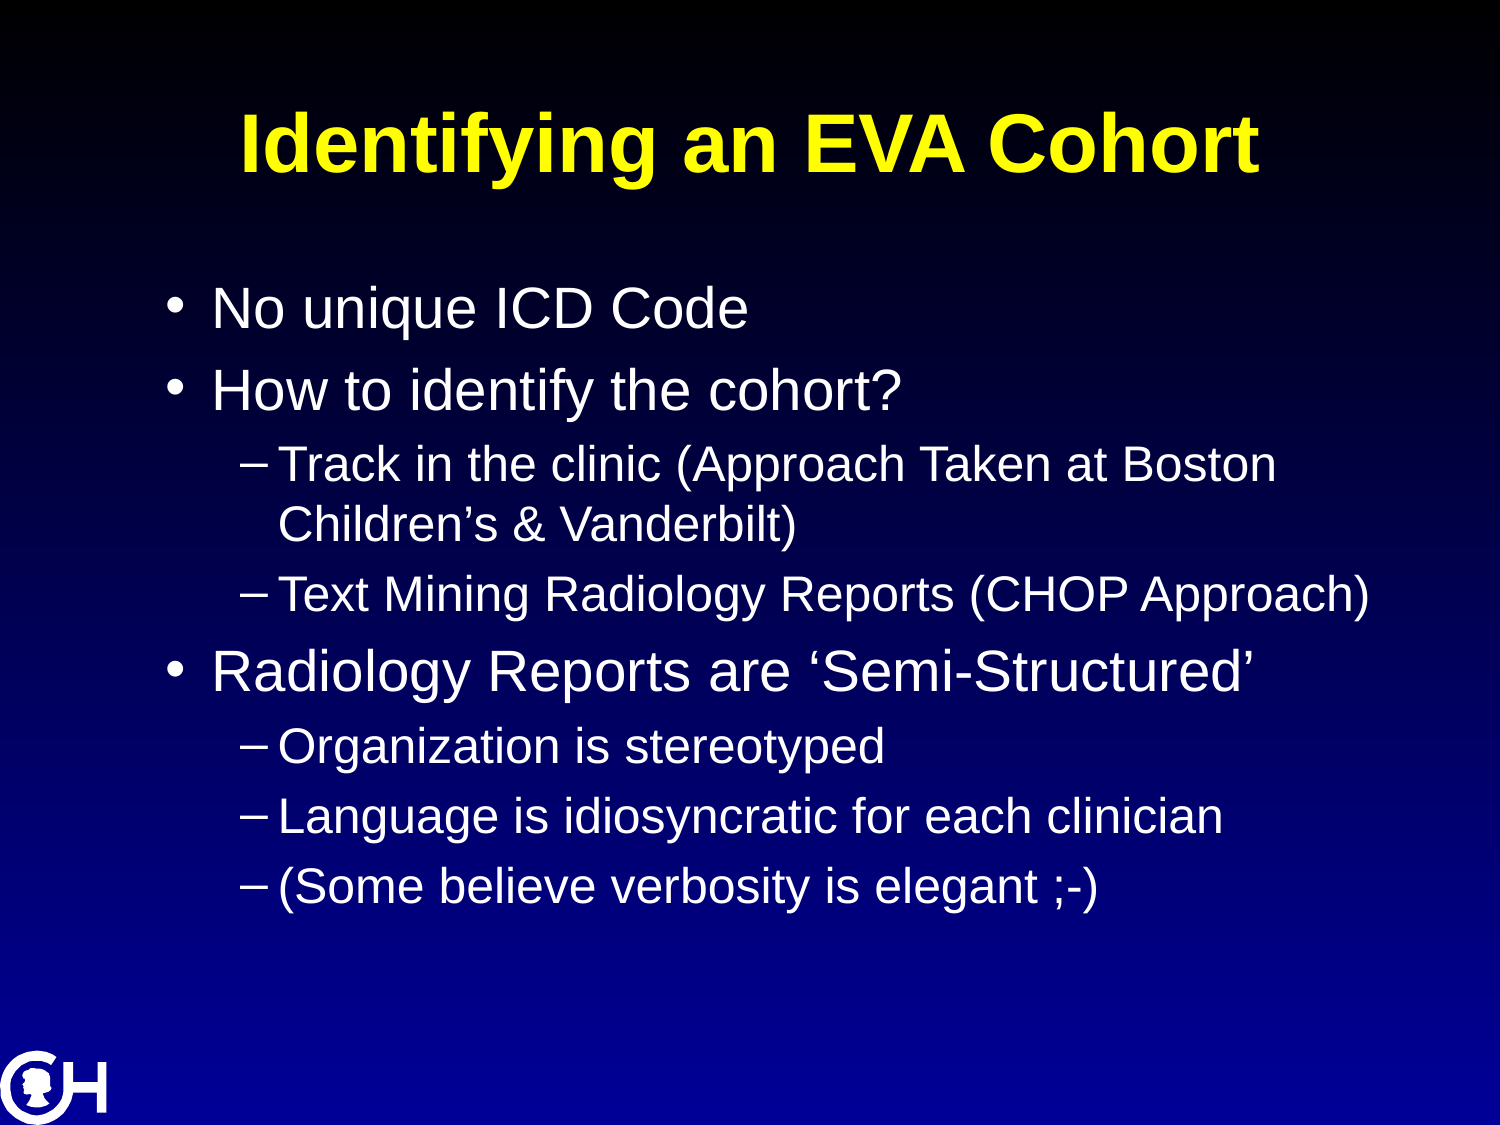

# Identifying an EVA Cohort
No unique ICD Code
How to identify the cohort?
Track in the clinic (Approach Taken at Boston Children’s & Vanderbilt)
Text Mining Radiology Reports (CHOP Approach)
Radiology Reports are ‘Semi-Structured’
Organization is stereotyped
Language is idiosyncratic for each clinician
(Some believe verbosity is elegant ;-)